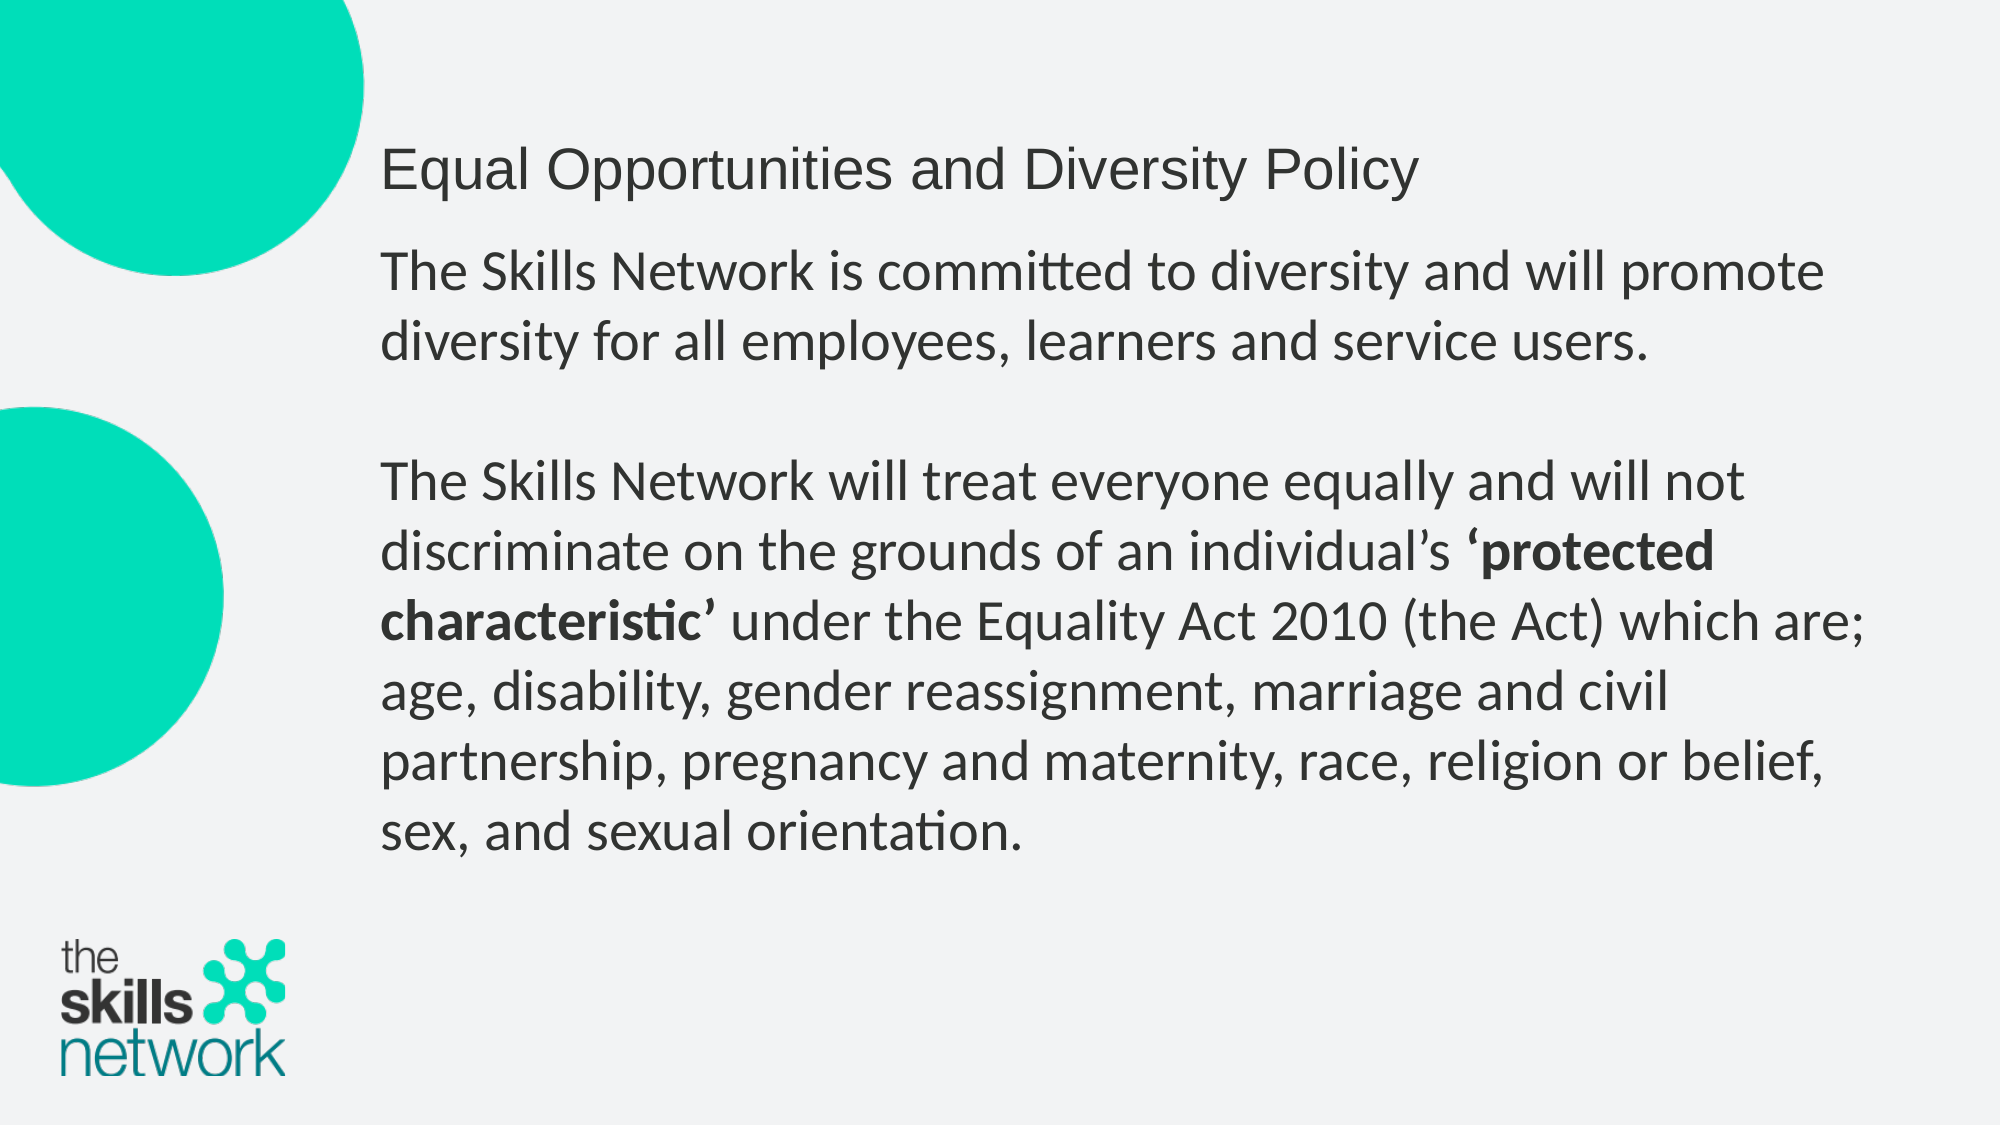

# Equal Opportunities and Diversity Policy
The Skills Network is committed to diversity and will promote diversity for all employees, learners and service users.

The Skills Network will treat everyone equally and will not discriminate on the grounds of an individual’s ‘protected characteristic’ under the Equality Act 2010 (the Act) which are; age, disability, gender reassignment, marriage and civil partnership, pregnancy and maternity, race, religion or belief, sex, and sexual orientation.